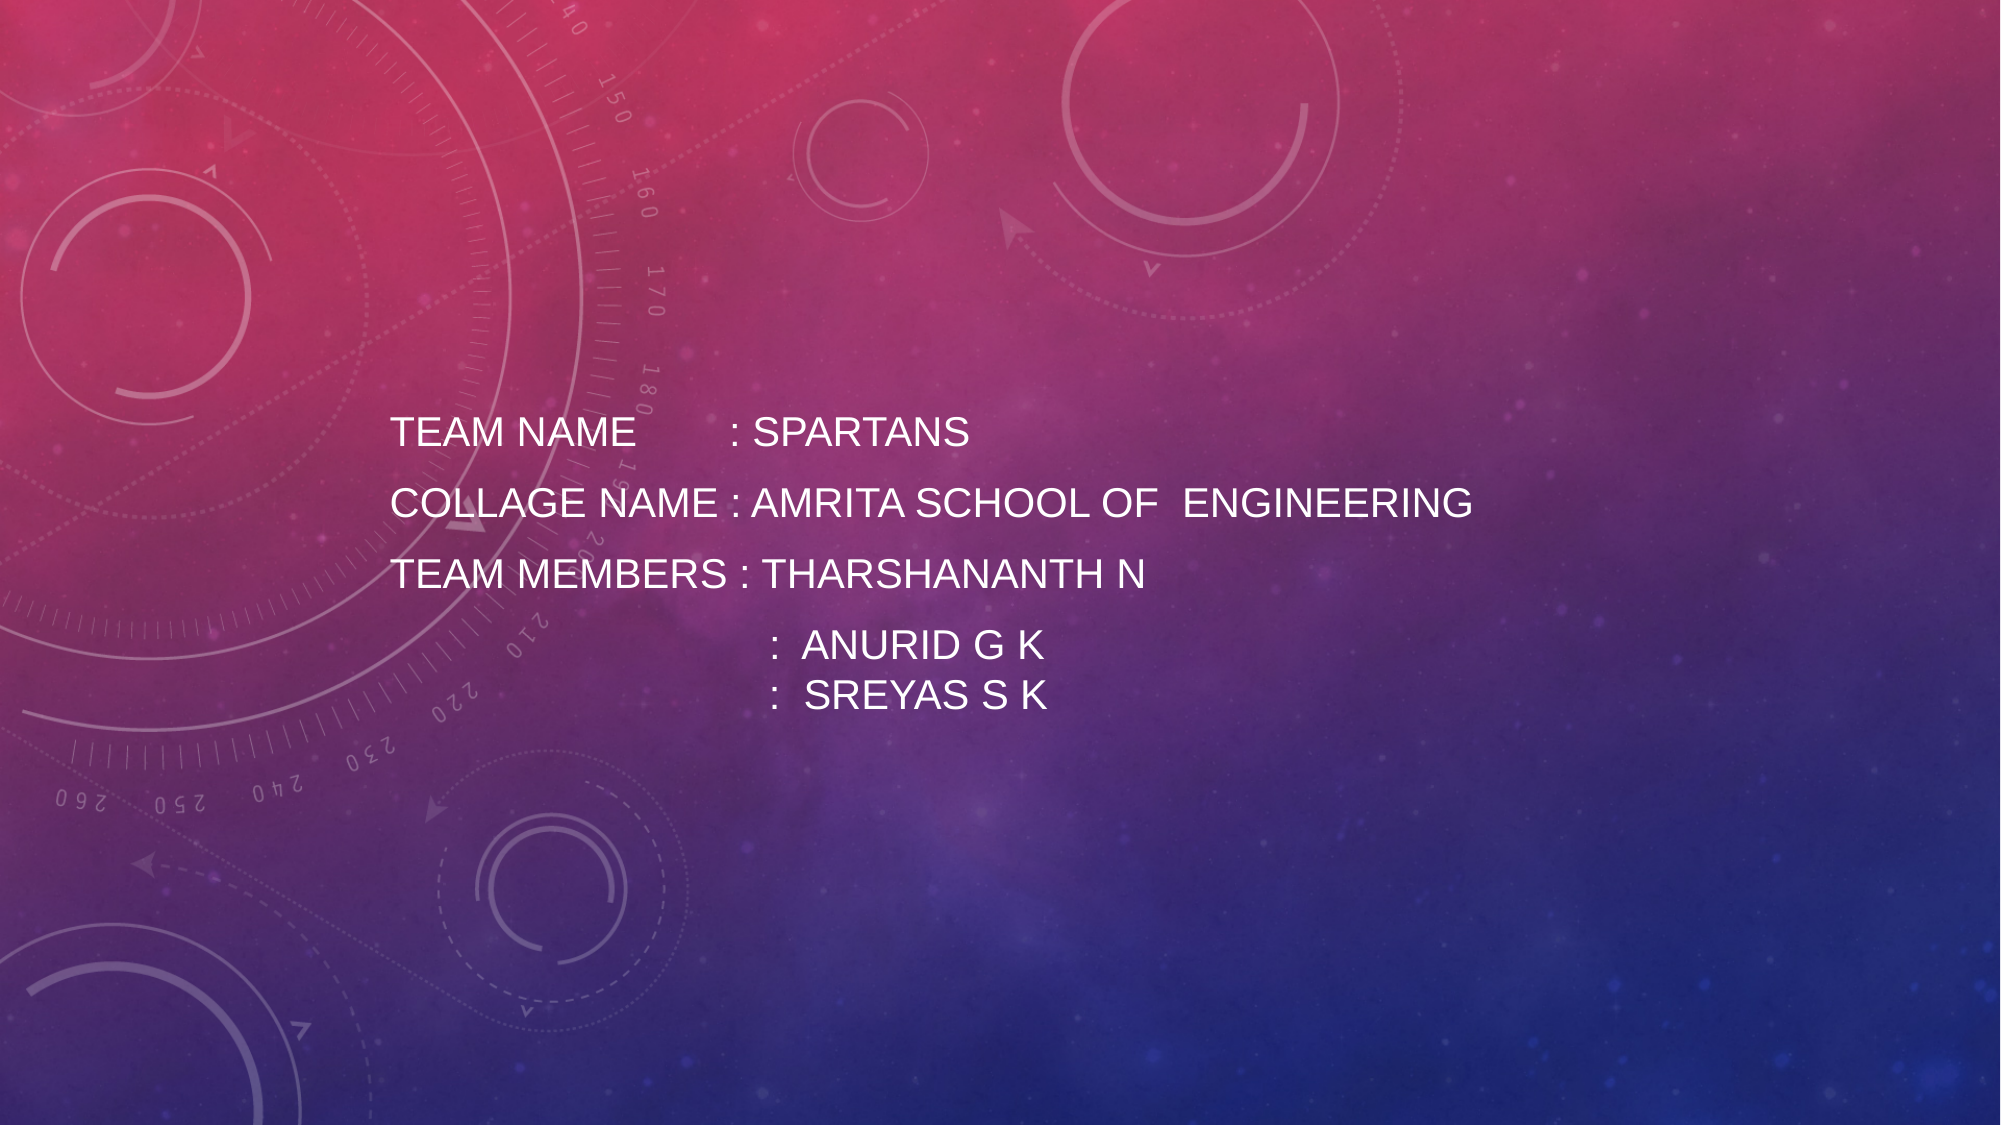

TEAM NAME        : SPARTANS
COLLAGE NAME : AMRITA SCHOOL OF  ENGINEERING
TEAM MEMBERS : THARSHANANTH N
                                 :  ANURID G K
                                 :  SREYAS S K